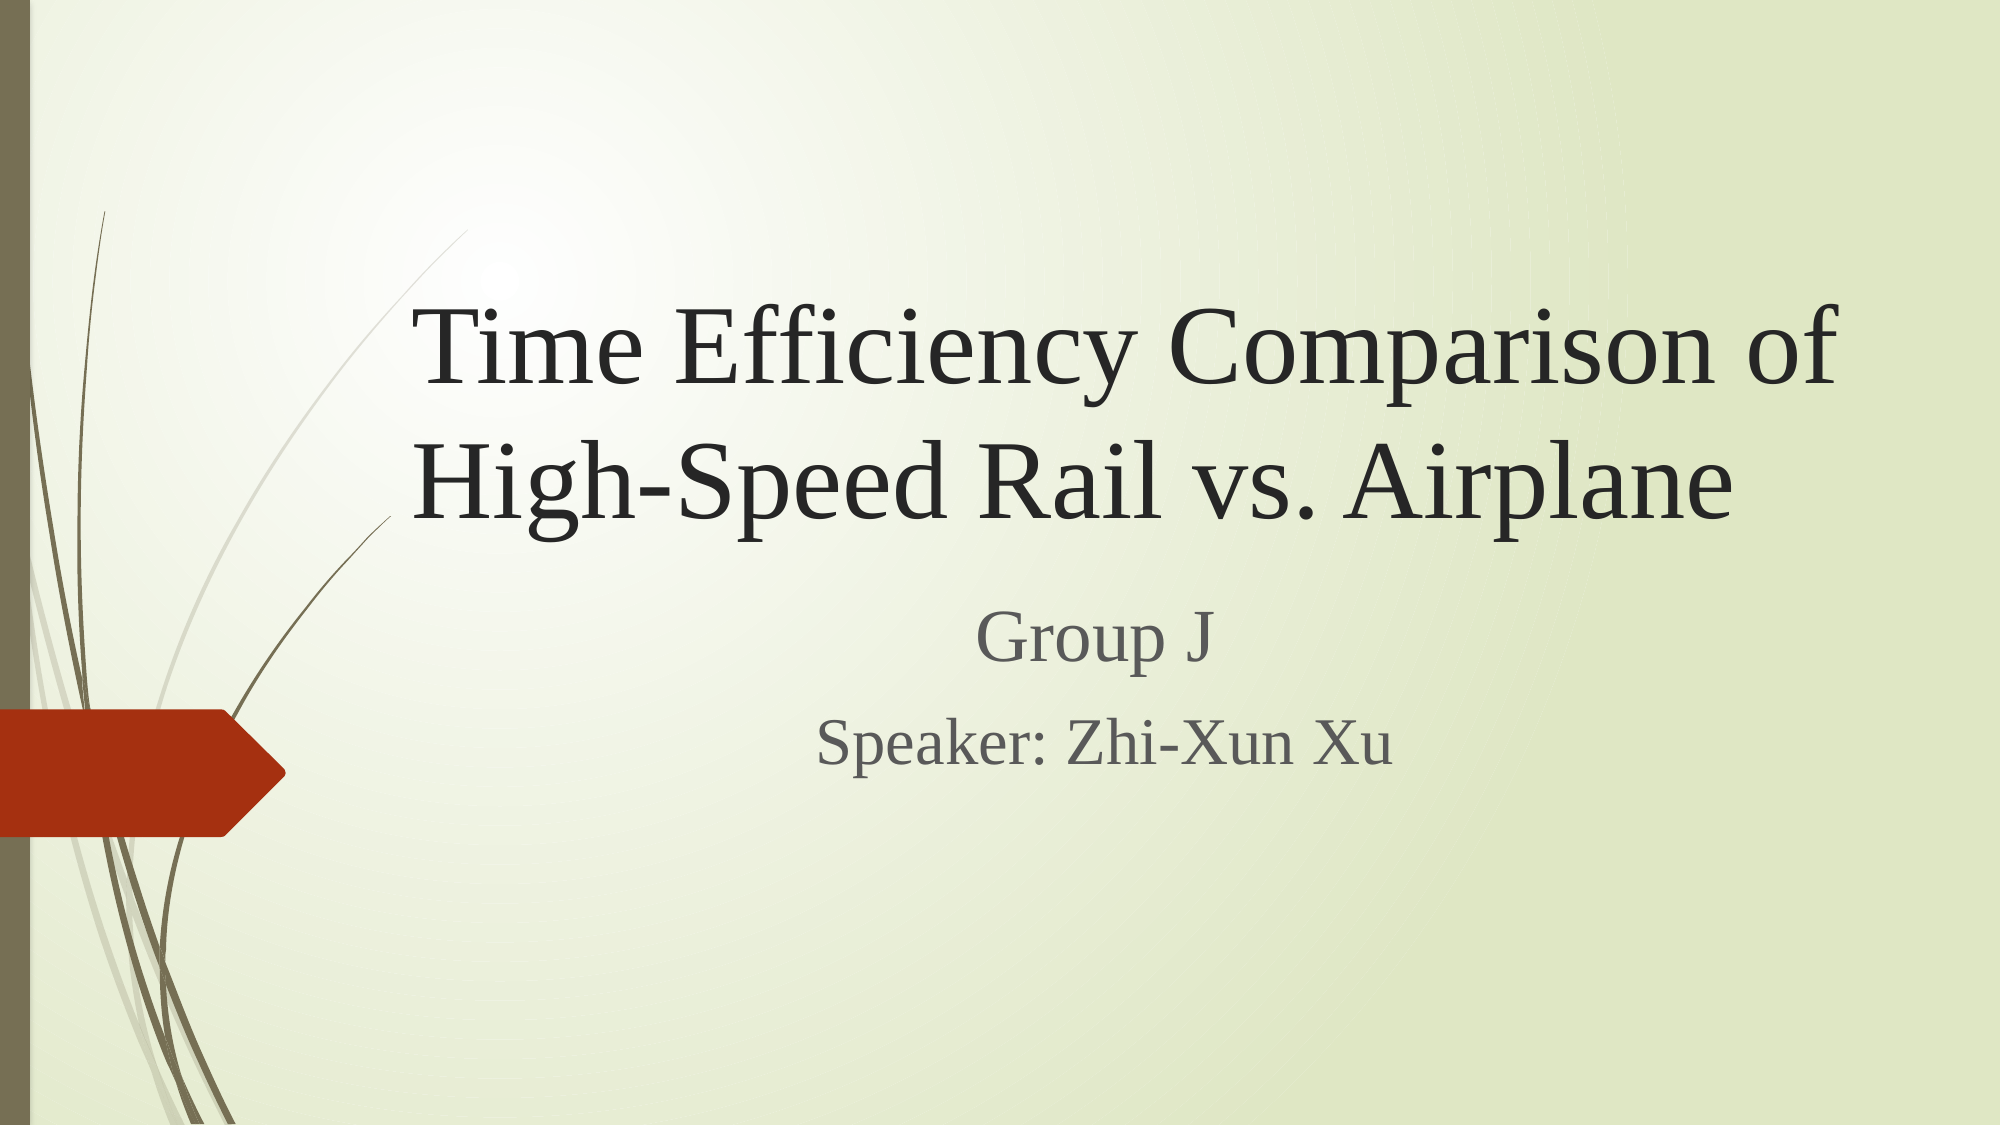

# Time Efficiency Comparison of High-Speed Rail vs. Airplane
Group J
Speaker: Zhi-Xun Xu